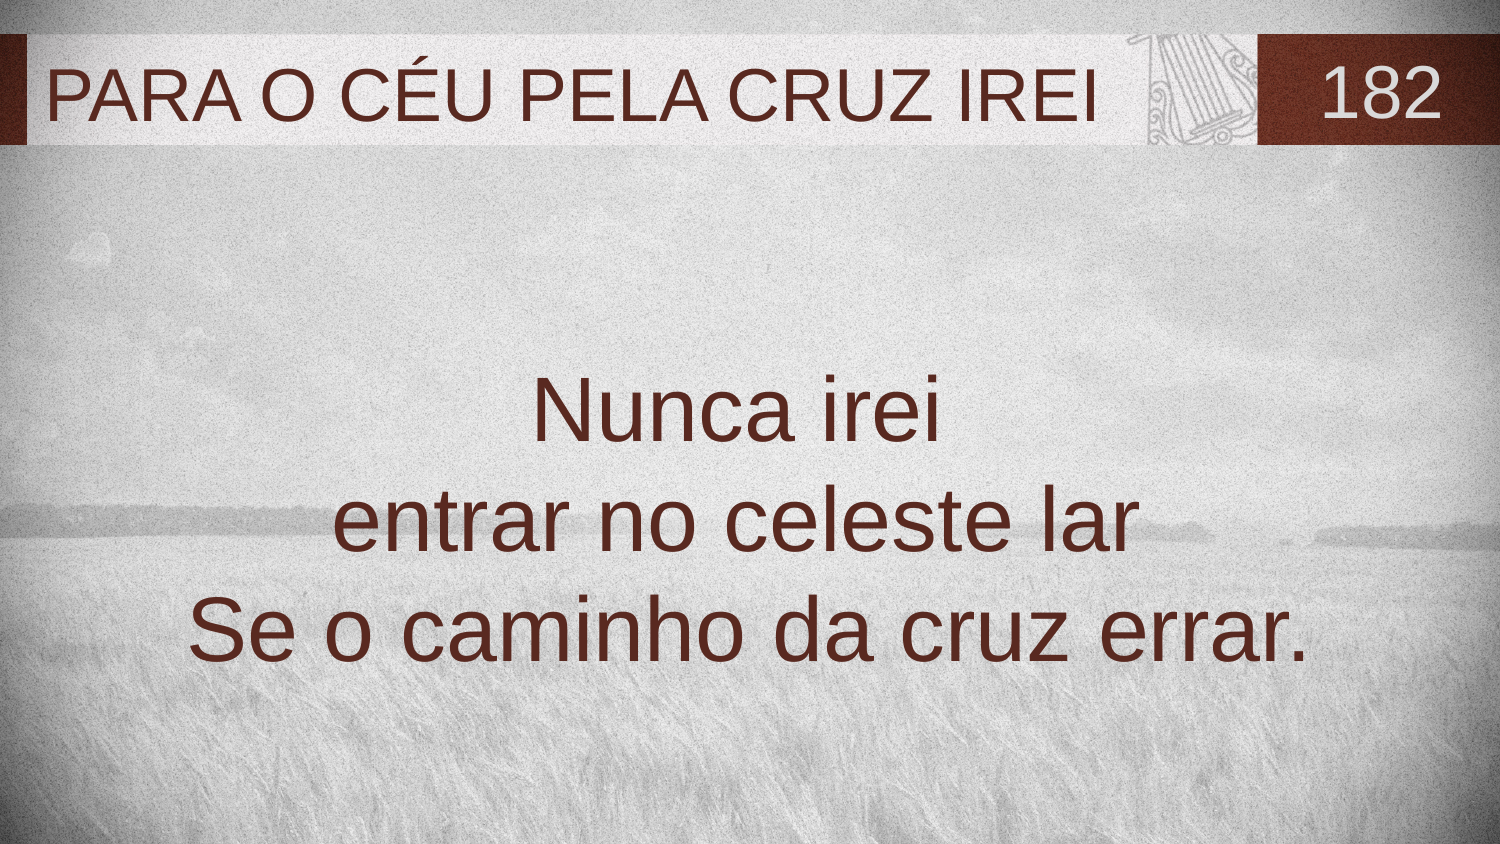

# PARA O CÉU PELA CRUZ IREI
182
Nunca irei
entrar no celeste lar
Se o caminho da cruz errar.